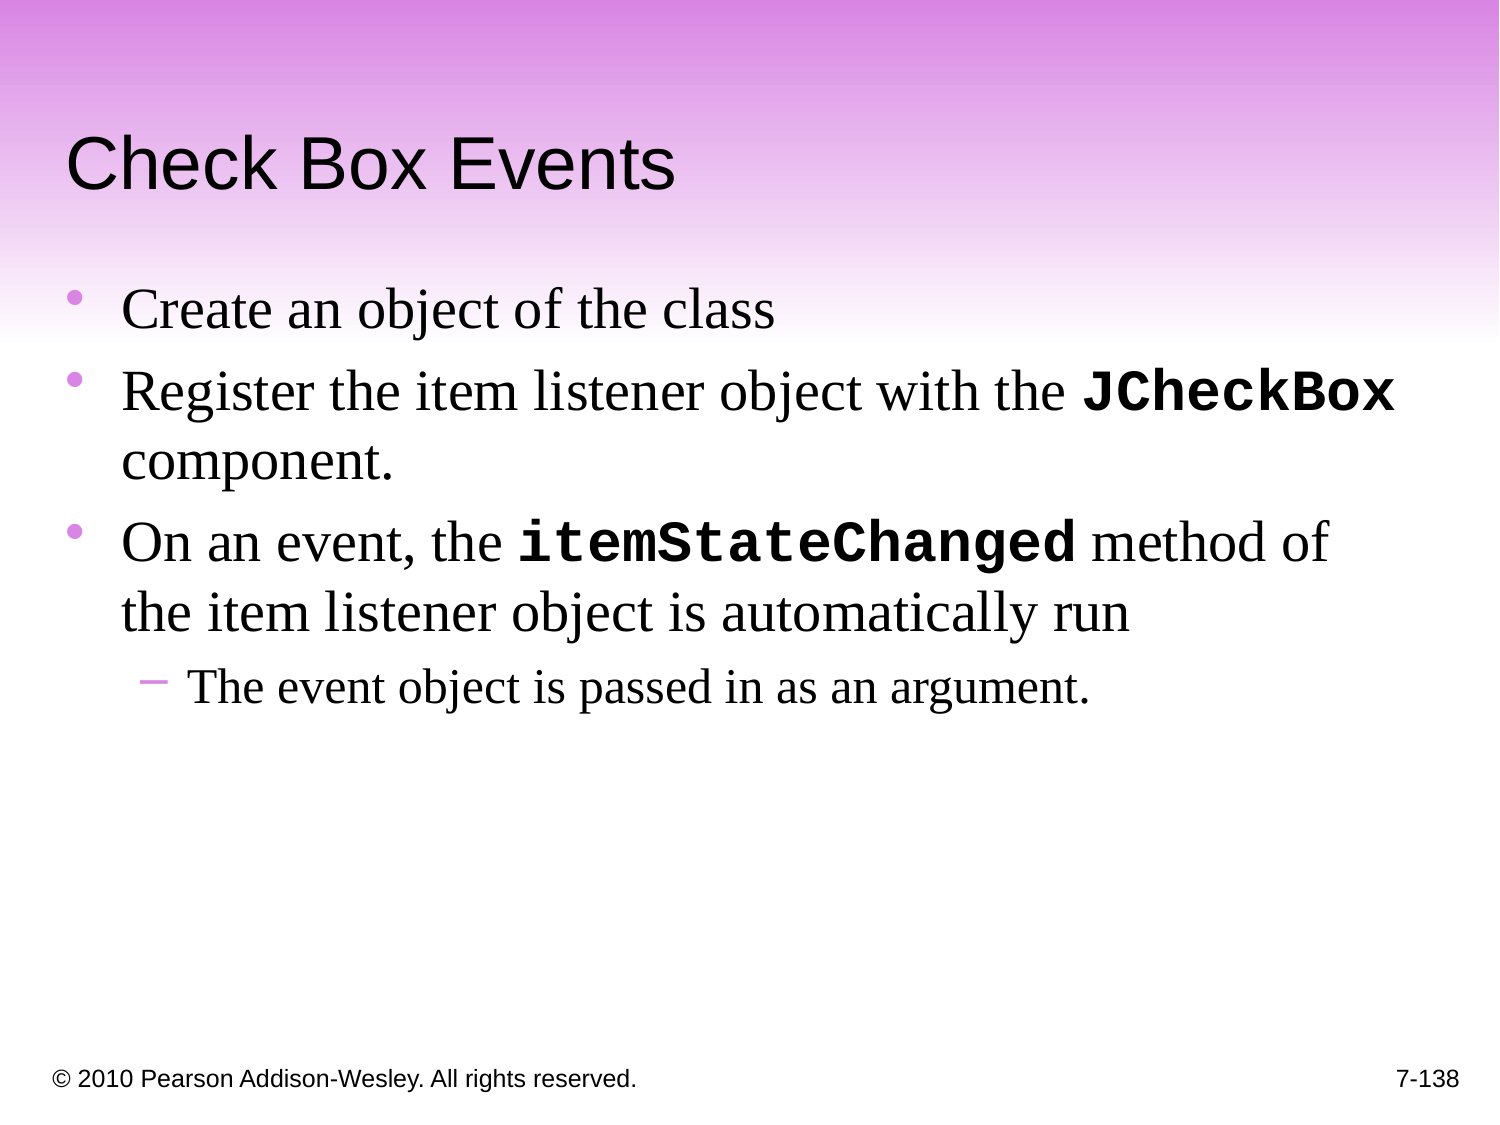

Check Box Events
Create an object of the class
Register the item listener object with the JCheckBox component.
On an event, the itemStateChanged method of the item listener object is automatically run
The event object is passed in as an argument.
7-138